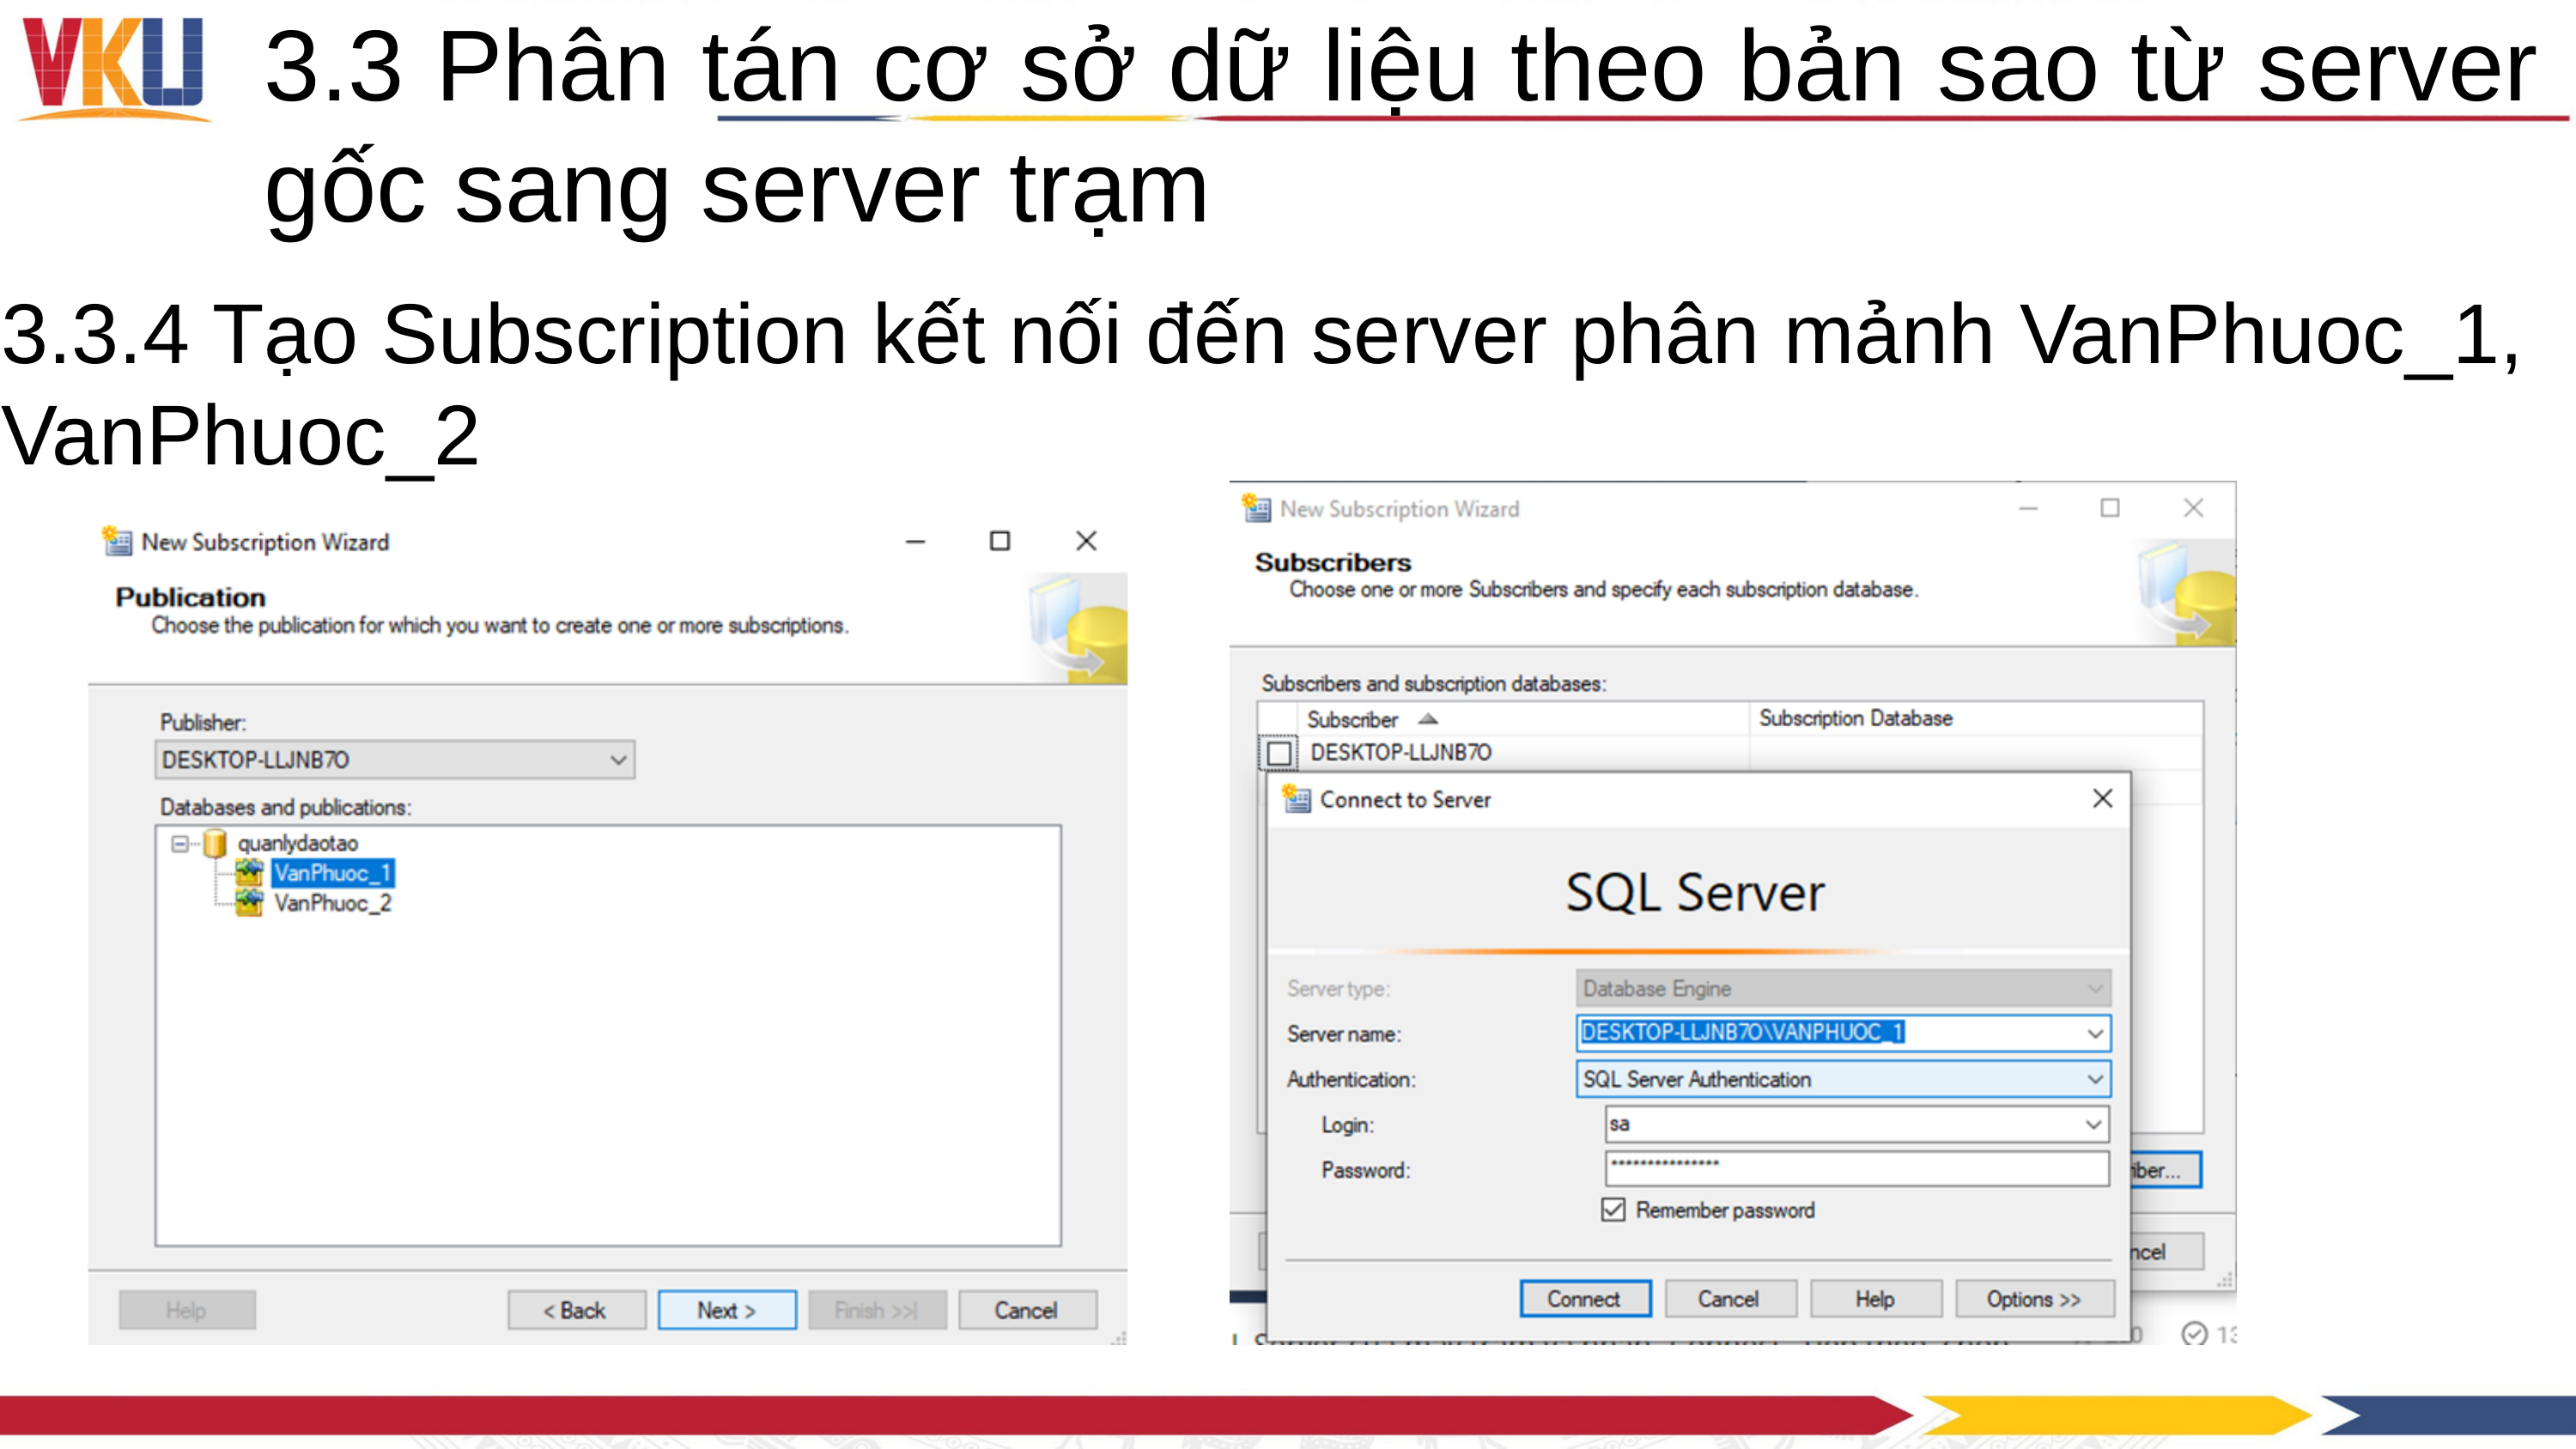

3.3 Phân tán cơ sở dữ liệu theo bản sao từ server gốc sang server trạm
3.3.4 Tạo Subscription kết nối đến server phân mảnh VanPhuoc_1, VanPhuoc_2